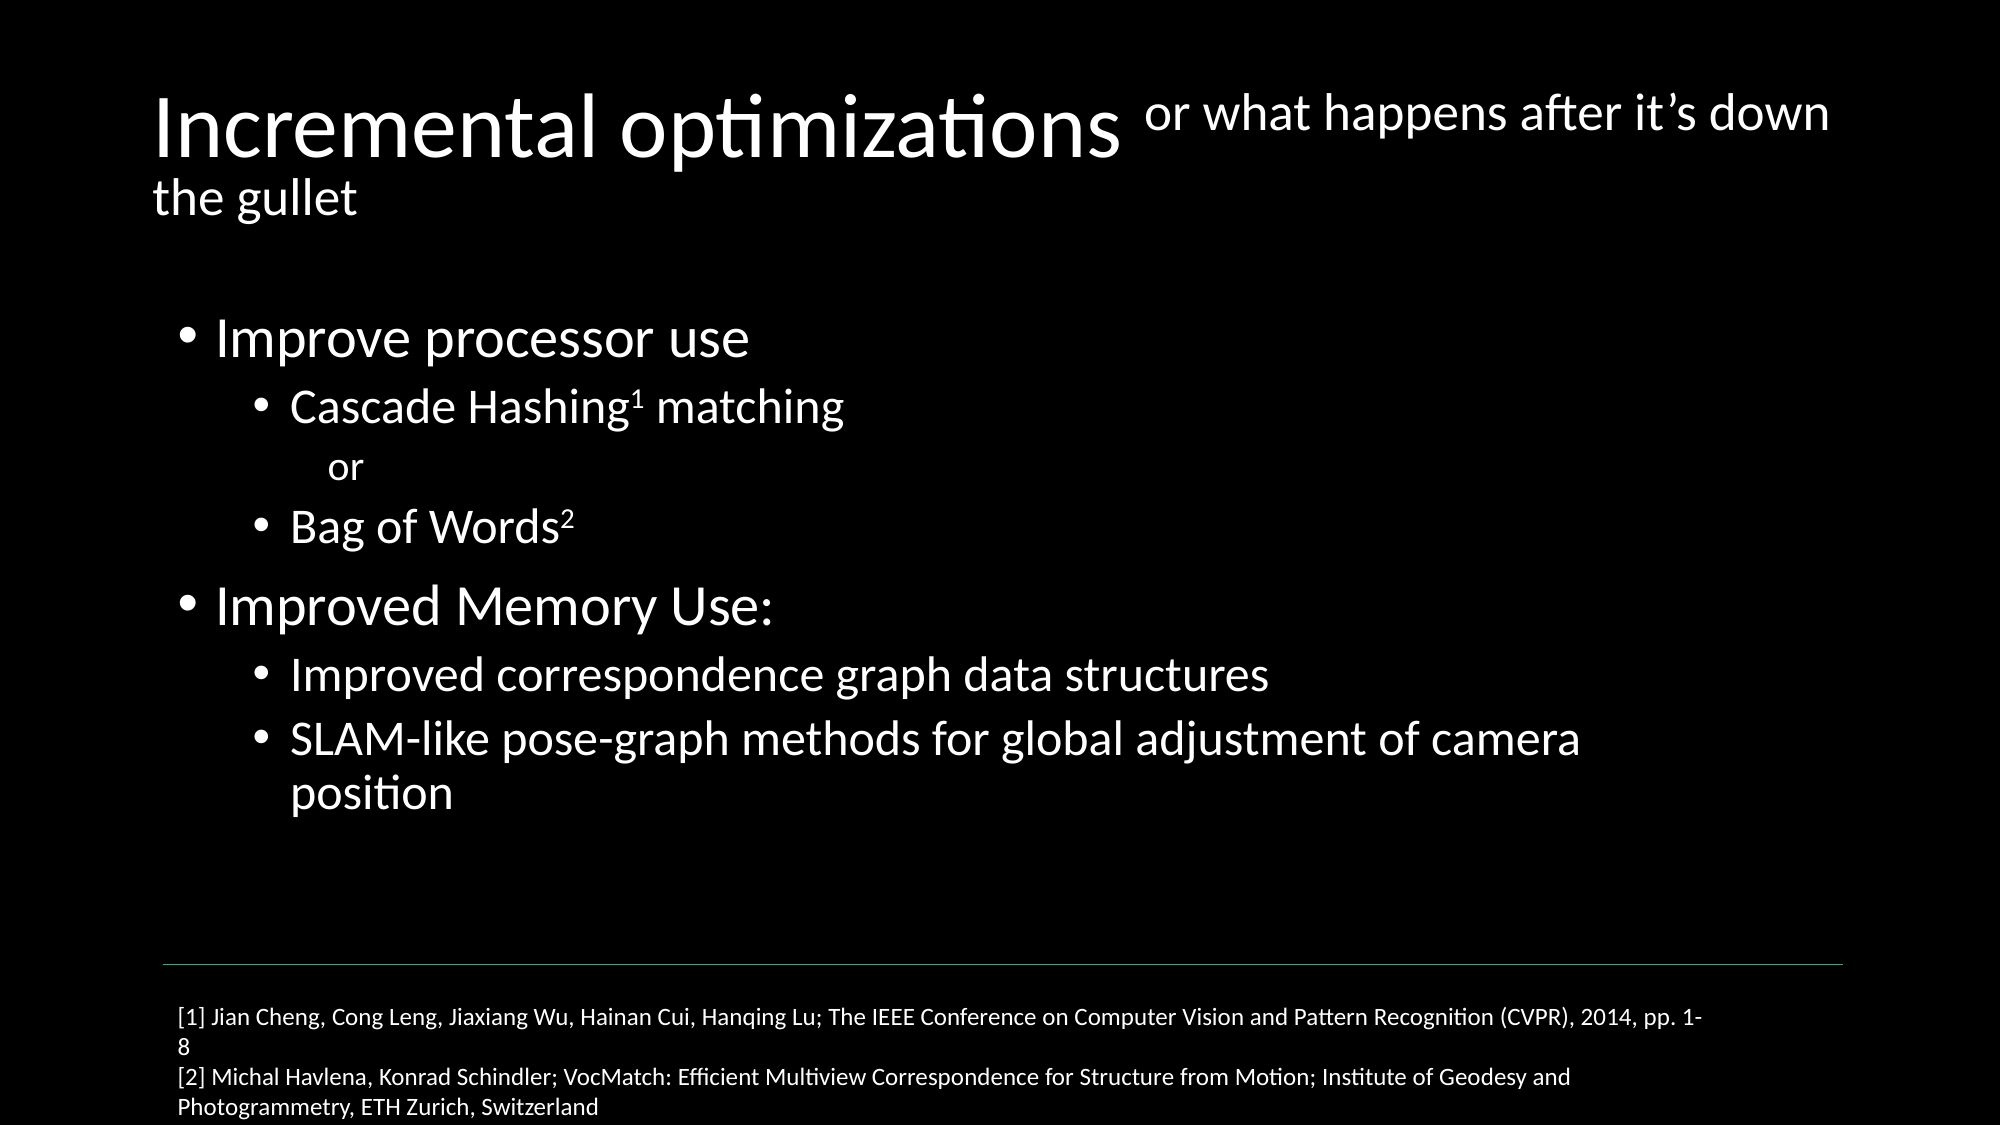

# Incremental optimizations or what happens after it’s down the gullet
Improve processor use
Cascade Hashing1 matching
or
Bag of Words2
Improved Memory Use:
Improved correspondence graph data structures
SLAM-like pose-graph methods for global adjustment of camera position

[1] Jian Cheng, Cong Leng, Jiaxiang Wu, Hainan Cui, Hanqing Lu; The IEEE Conference on Computer Vision and Pattern Recognition (CVPR), 2014, pp. 1-8
[2] Michal Havlena, Konrad Schindler; VocMatch: Efficient Multiview Correspondence for Structure from Motion; Institute of Geodesy and Photogrammetry, ETH Zurich, Switzerland